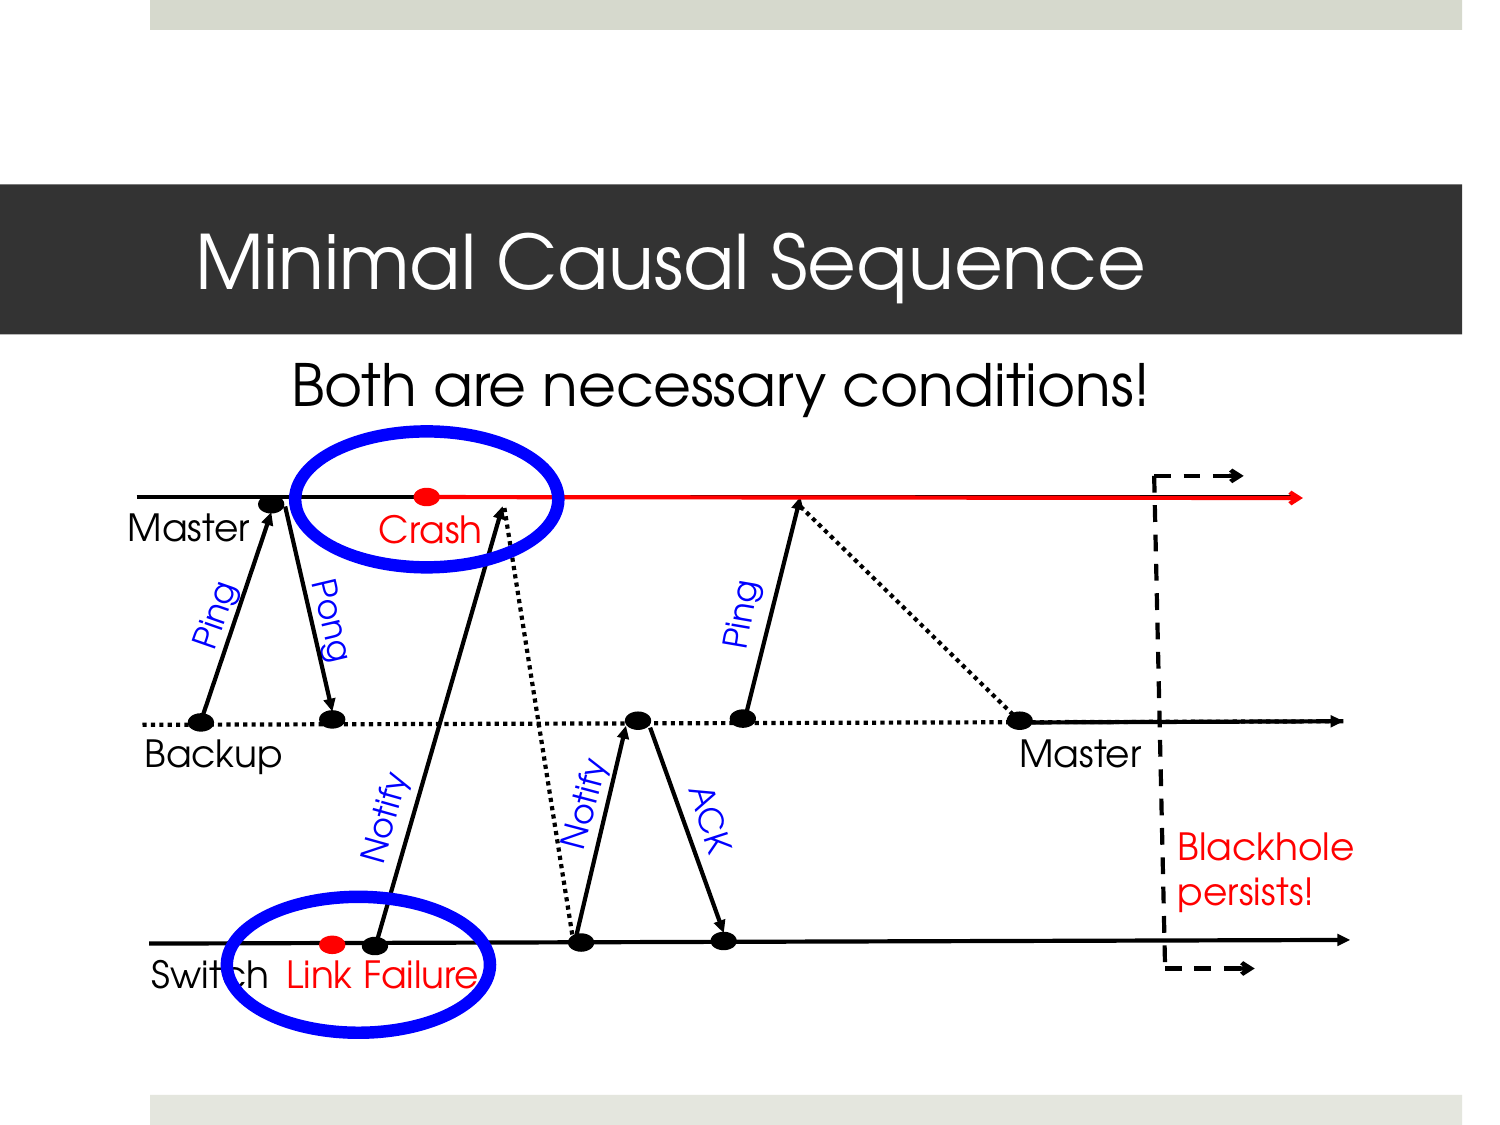

# Minimal Causal Sequence
Both are necessary conditions!

Blackhole persists!

Ping

Ping

Master
Crash
Pong

Notify

Master

Notify
Backup
ACK

Switch
Link Failure